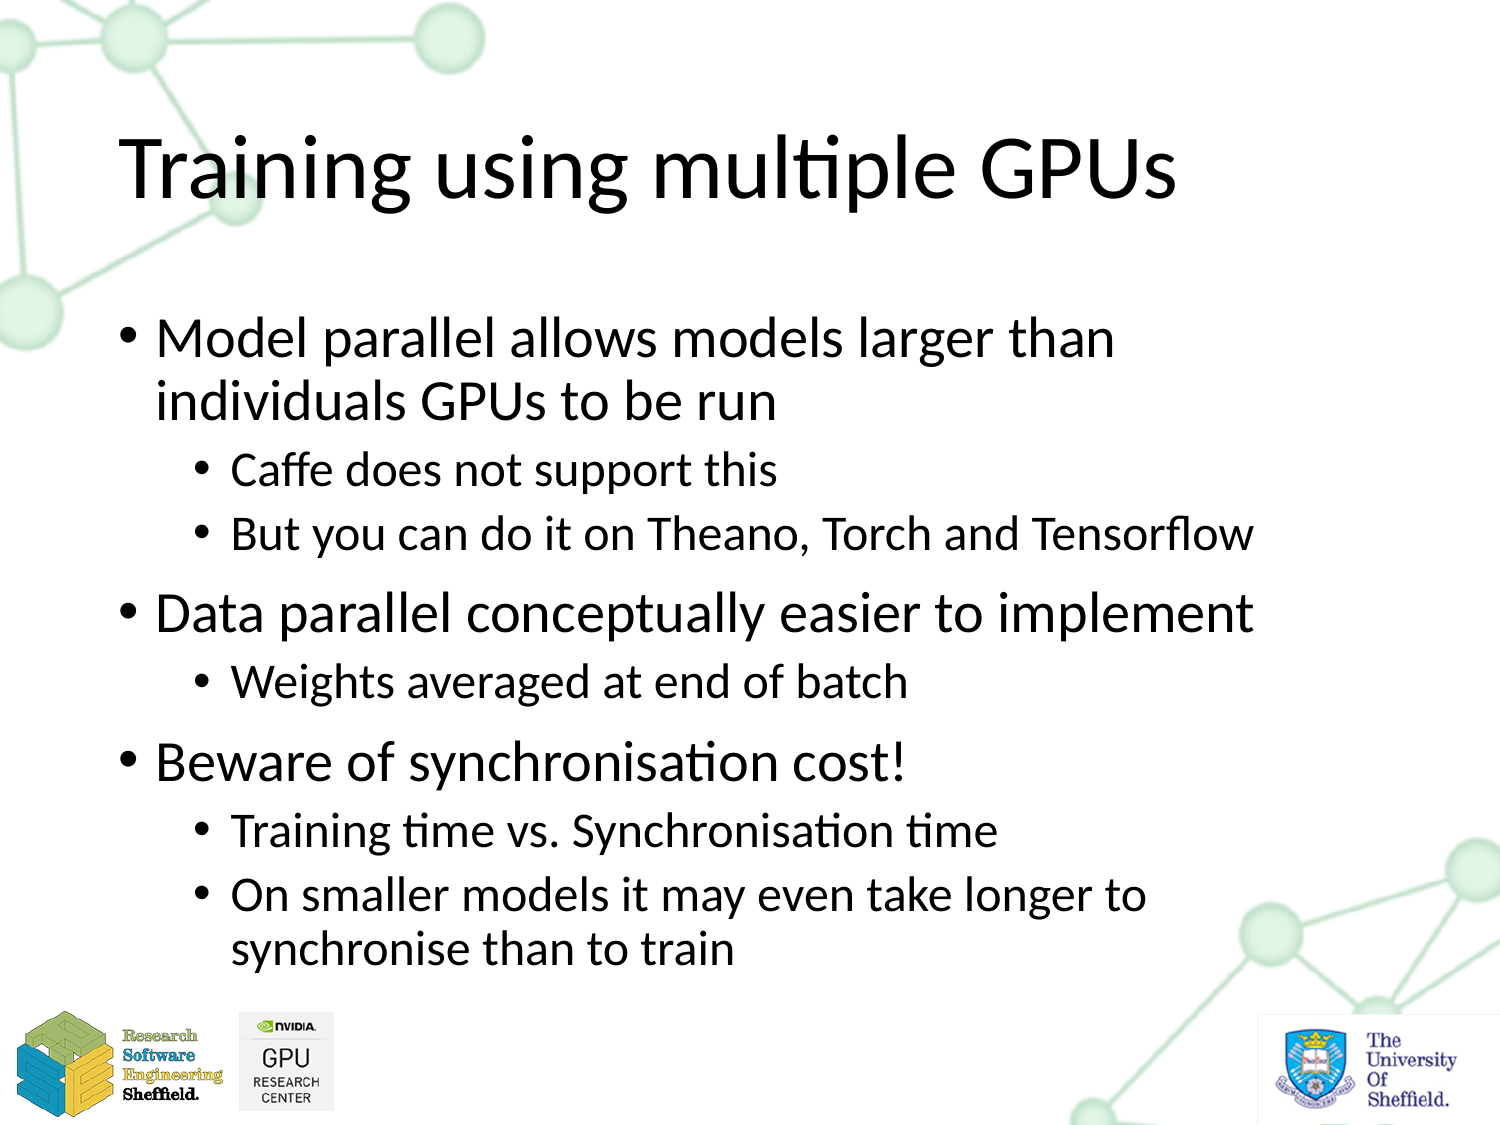

# Training using multiple GPUs
Model parallel allows models larger than individuals GPUs to be run
Caffe does not support this
But you can do it on Theano, Torch and Tensorflow
Data parallel conceptually easier to implement
Weights averaged at end of batch
Beware of synchronisation cost!
Training time vs. Synchronisation time
On smaller models it may even take longer to synchronise than to train